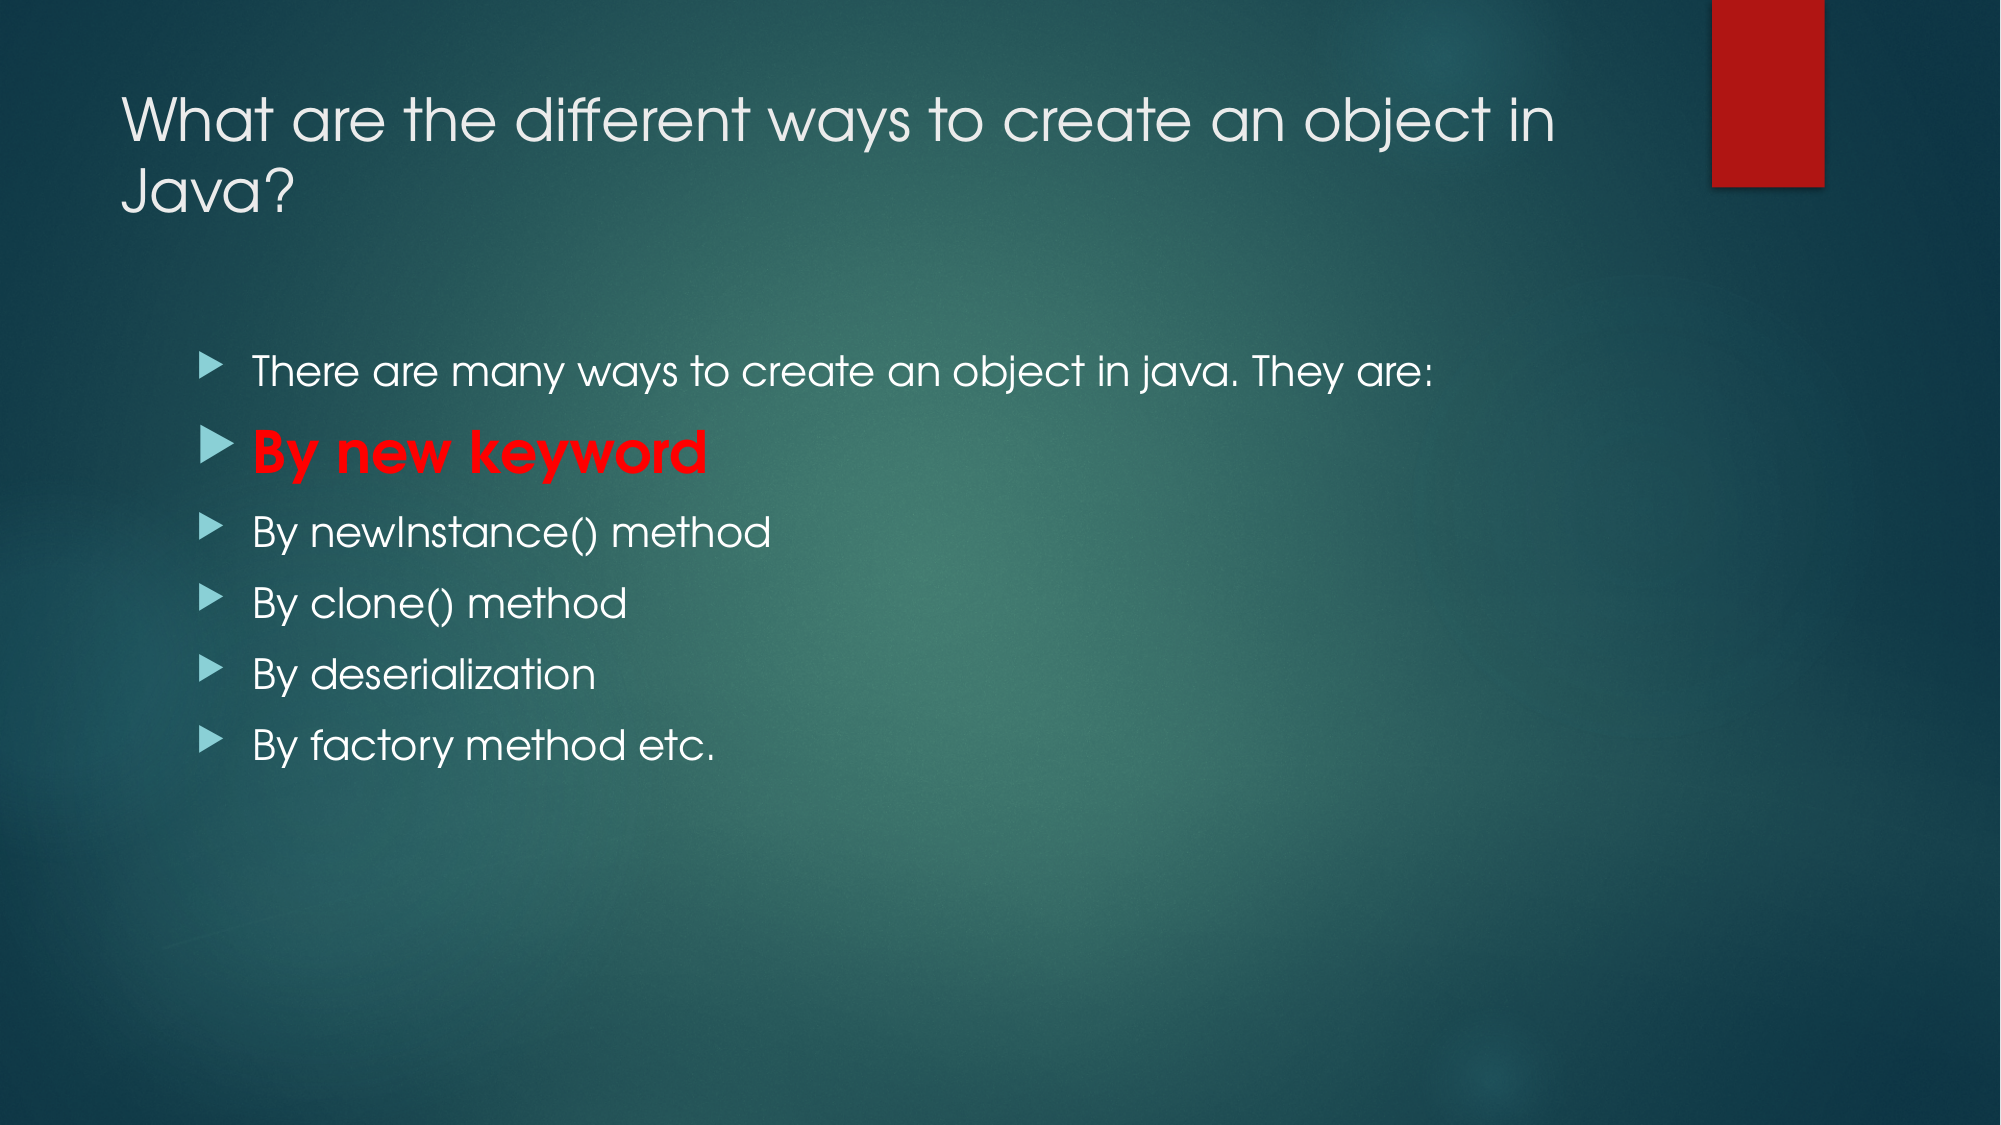

# What are the different ways to create an object in Java?
There are many ways to create an object in java. They are:
By new keyword
By newInstance() method
By clone() method
By deserialization
By factory method etc.